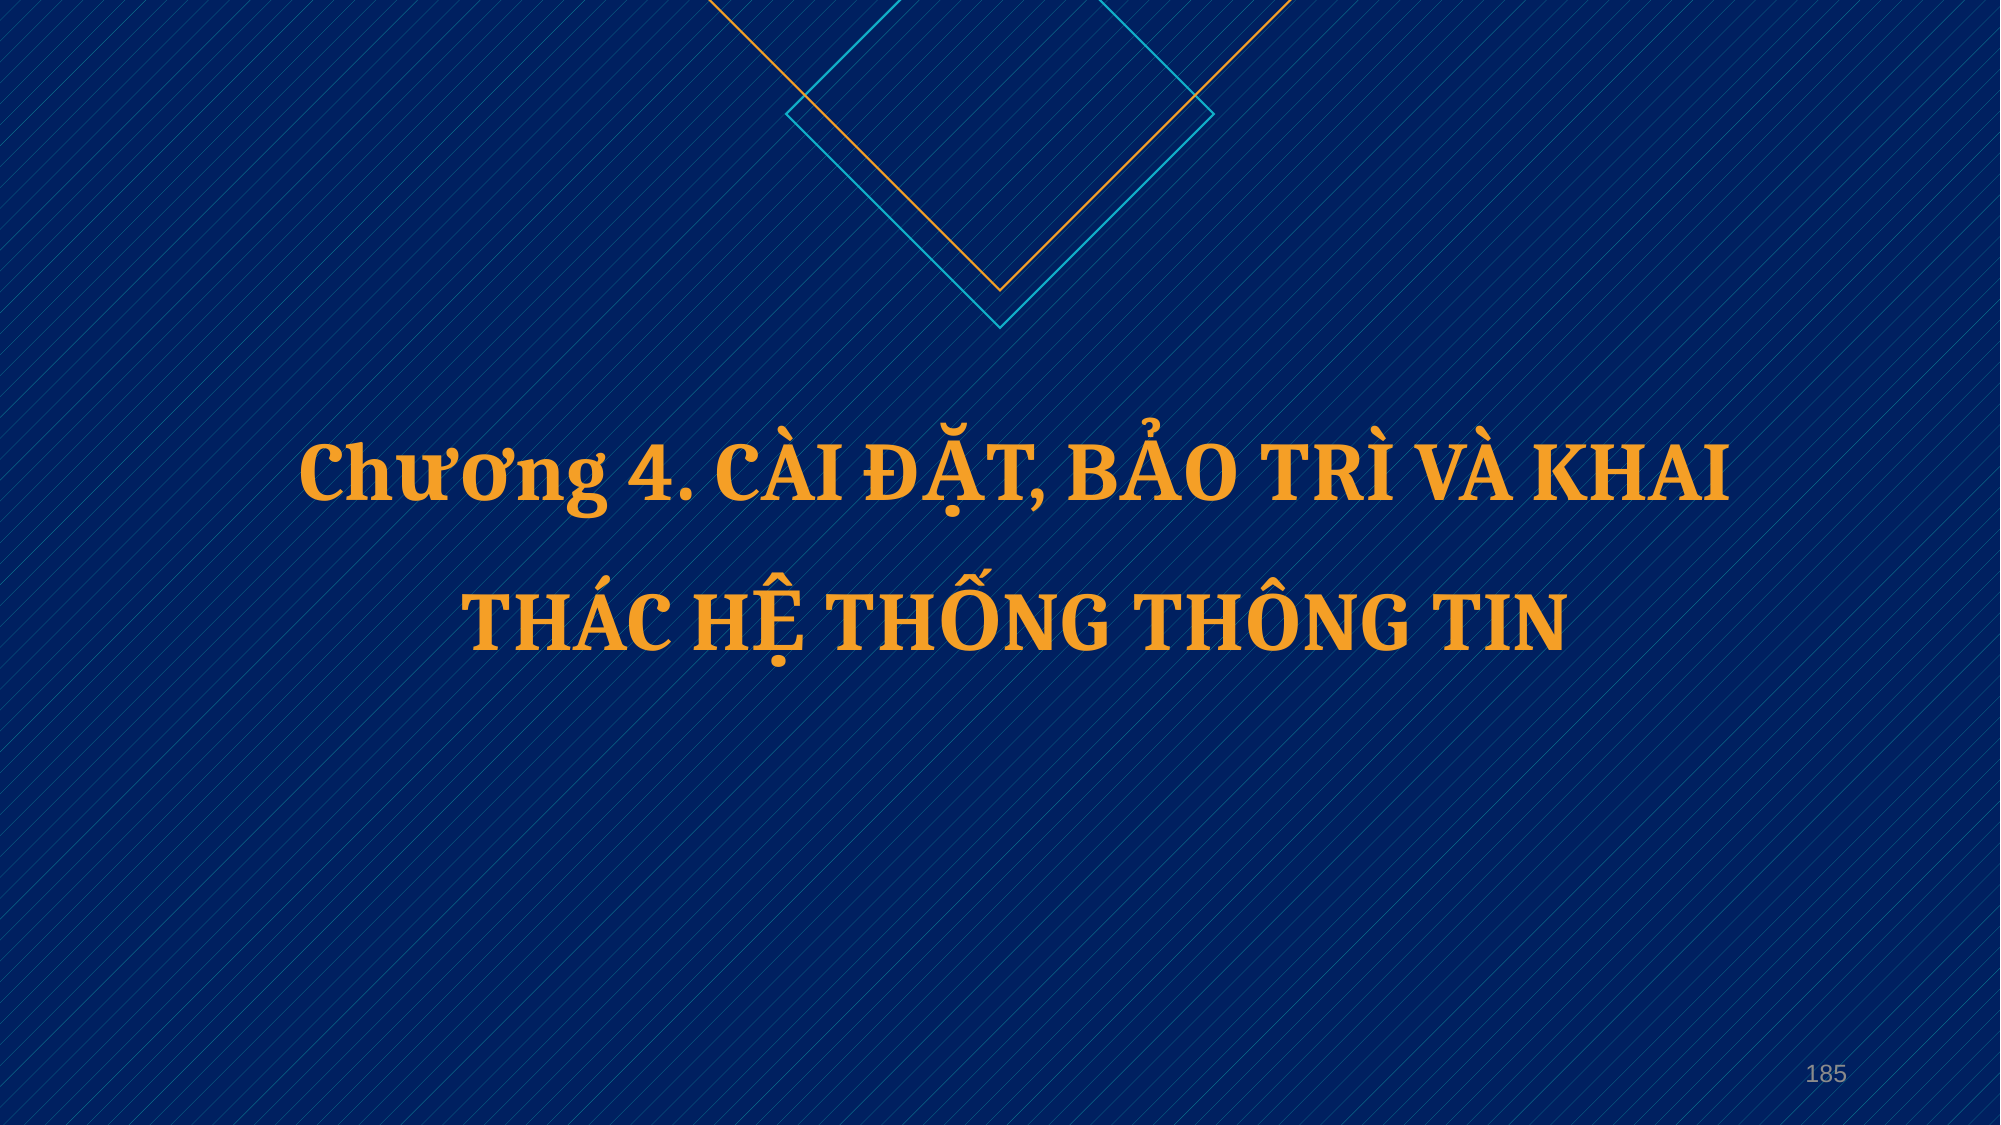

# Chương 4. CÀI ĐẶT, BẢO TRÌ VÀ KHAI THÁC HỆ THỐNG THÔNG TIN
185